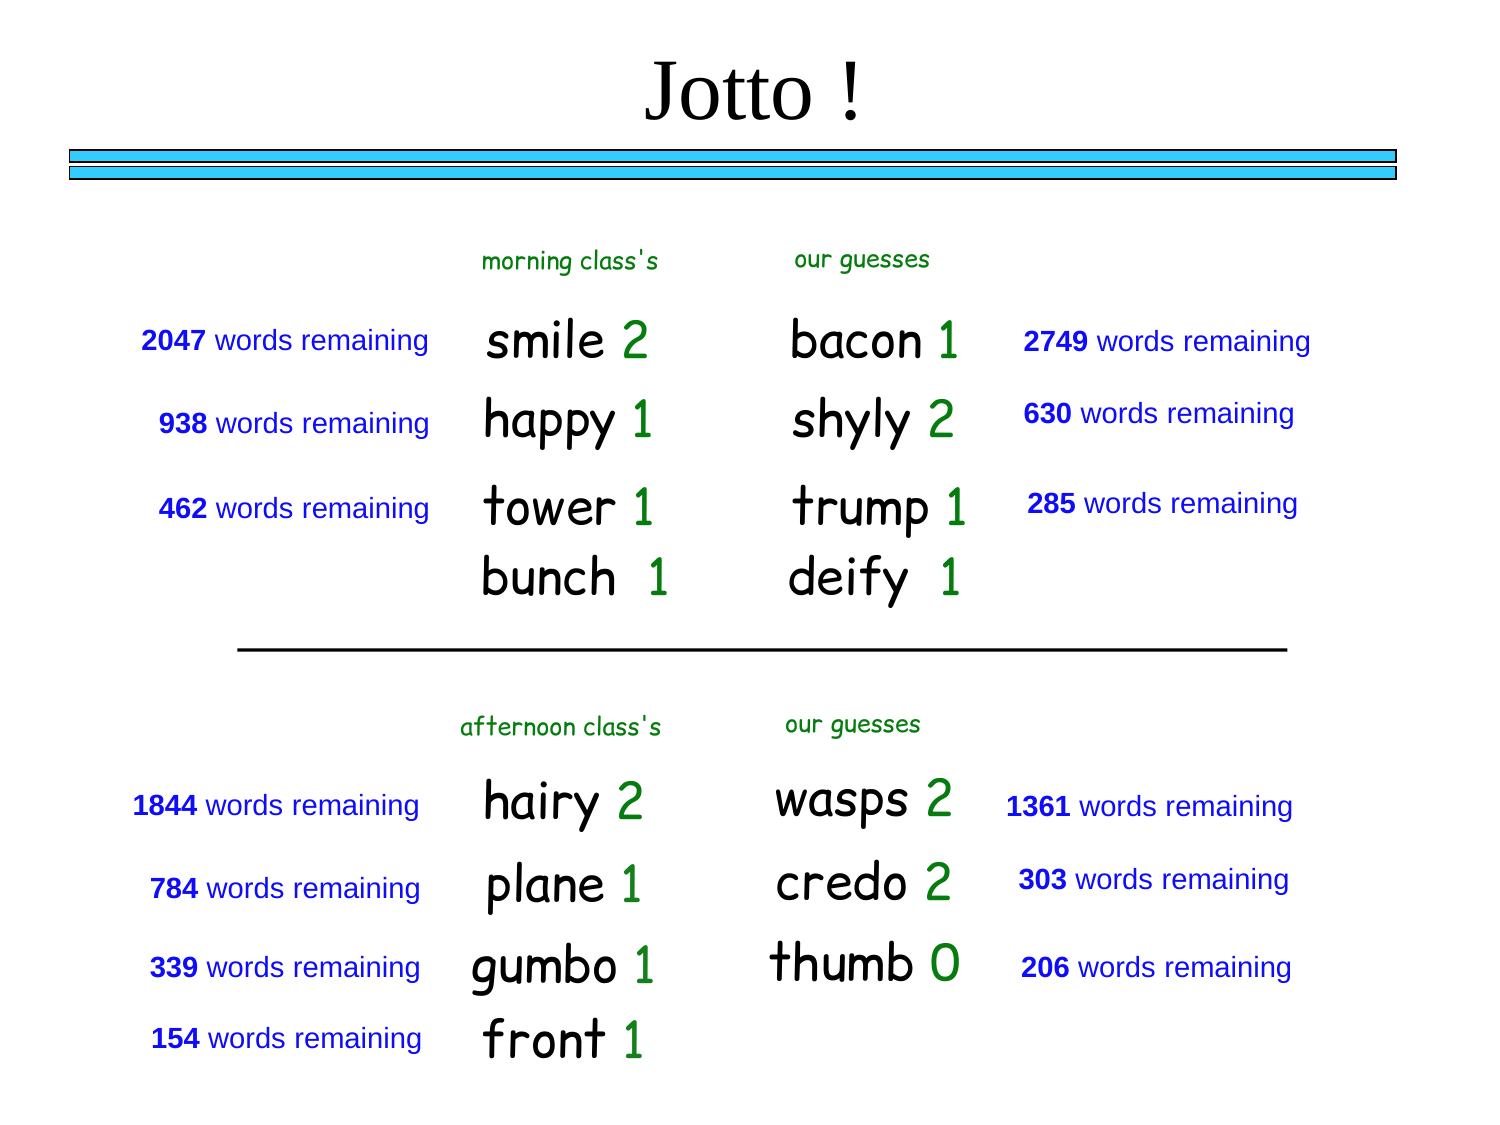

Jotto !

our guesses
morning class's
smile 2
bacon 1
2047 words remaining
2749 words remaining
happy 1
shyly 2
630 words remaining
938 words remaining
tower 1
trump 1
285 words remaining
462 words remaining
bunch  1
deify  1

our guesses
afternoon class's
wasps 2
hairy 2
1844 words remaining
1361 words remaining
credo 2
plane 1
 303 words remaining
784 words remaining
thumb 0
gumbo 1
206 words remaining
339 words remaining
front 1
154 words remaining